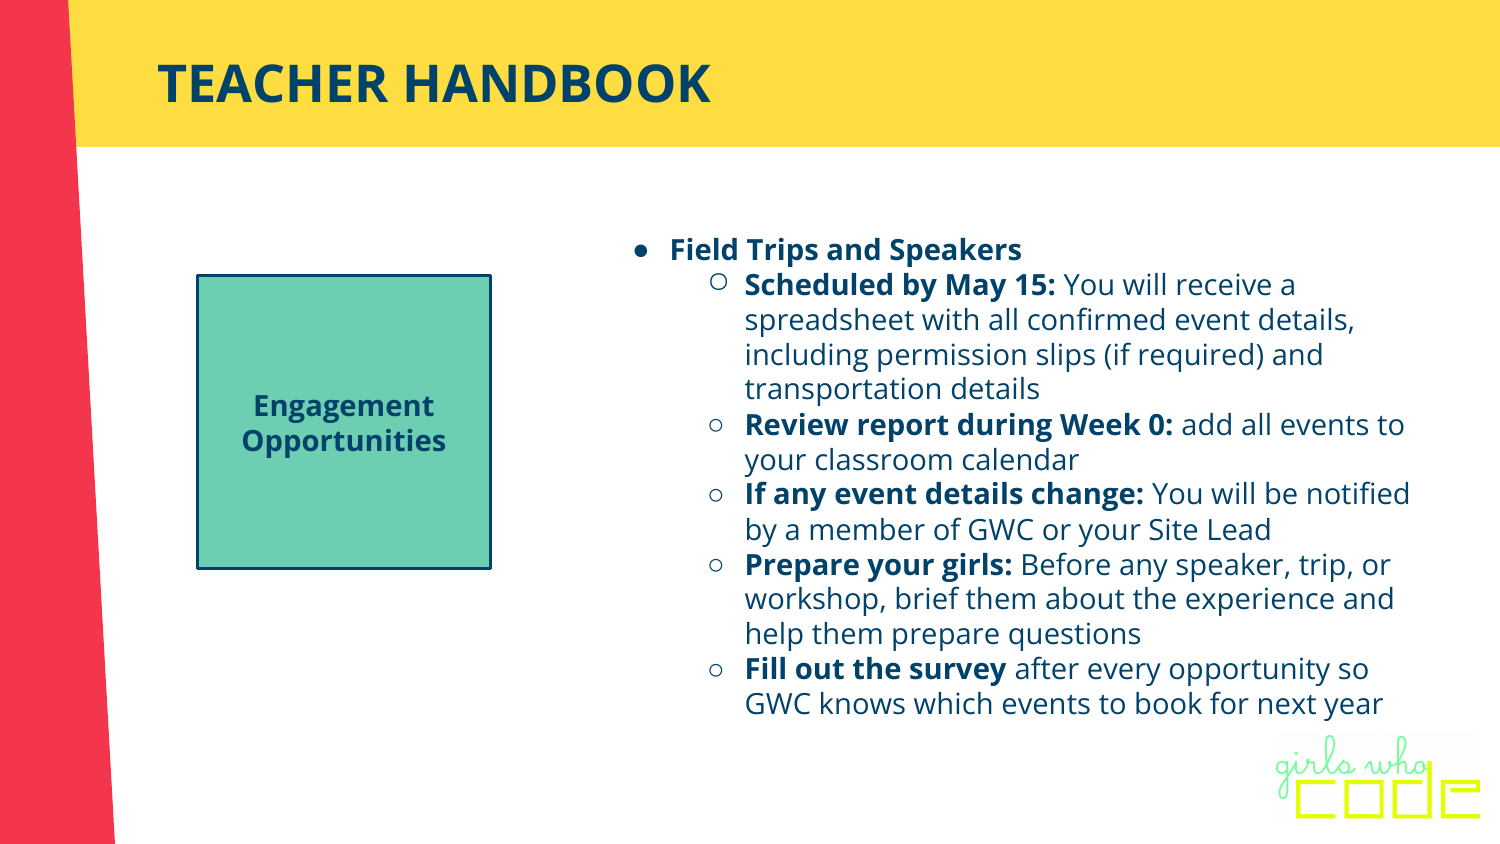

# TEACHER HANDBOOK
Field Trips and Speakers
Scheduled by May 15: You will receive a spreadsheet with all confirmed event details, including permission slips (if required) and transportation details
Review report during Week 0: add all events to your classroom calendar
If any event details change: You will be notified by a member of GWC or your Site Lead
Prepare your girls: Before any speaker, trip, or workshop, brief them about the experience and help them prepare questions
Fill out the survey after every opportunity so GWC knows which events to book for next year
Engagement Opportunities